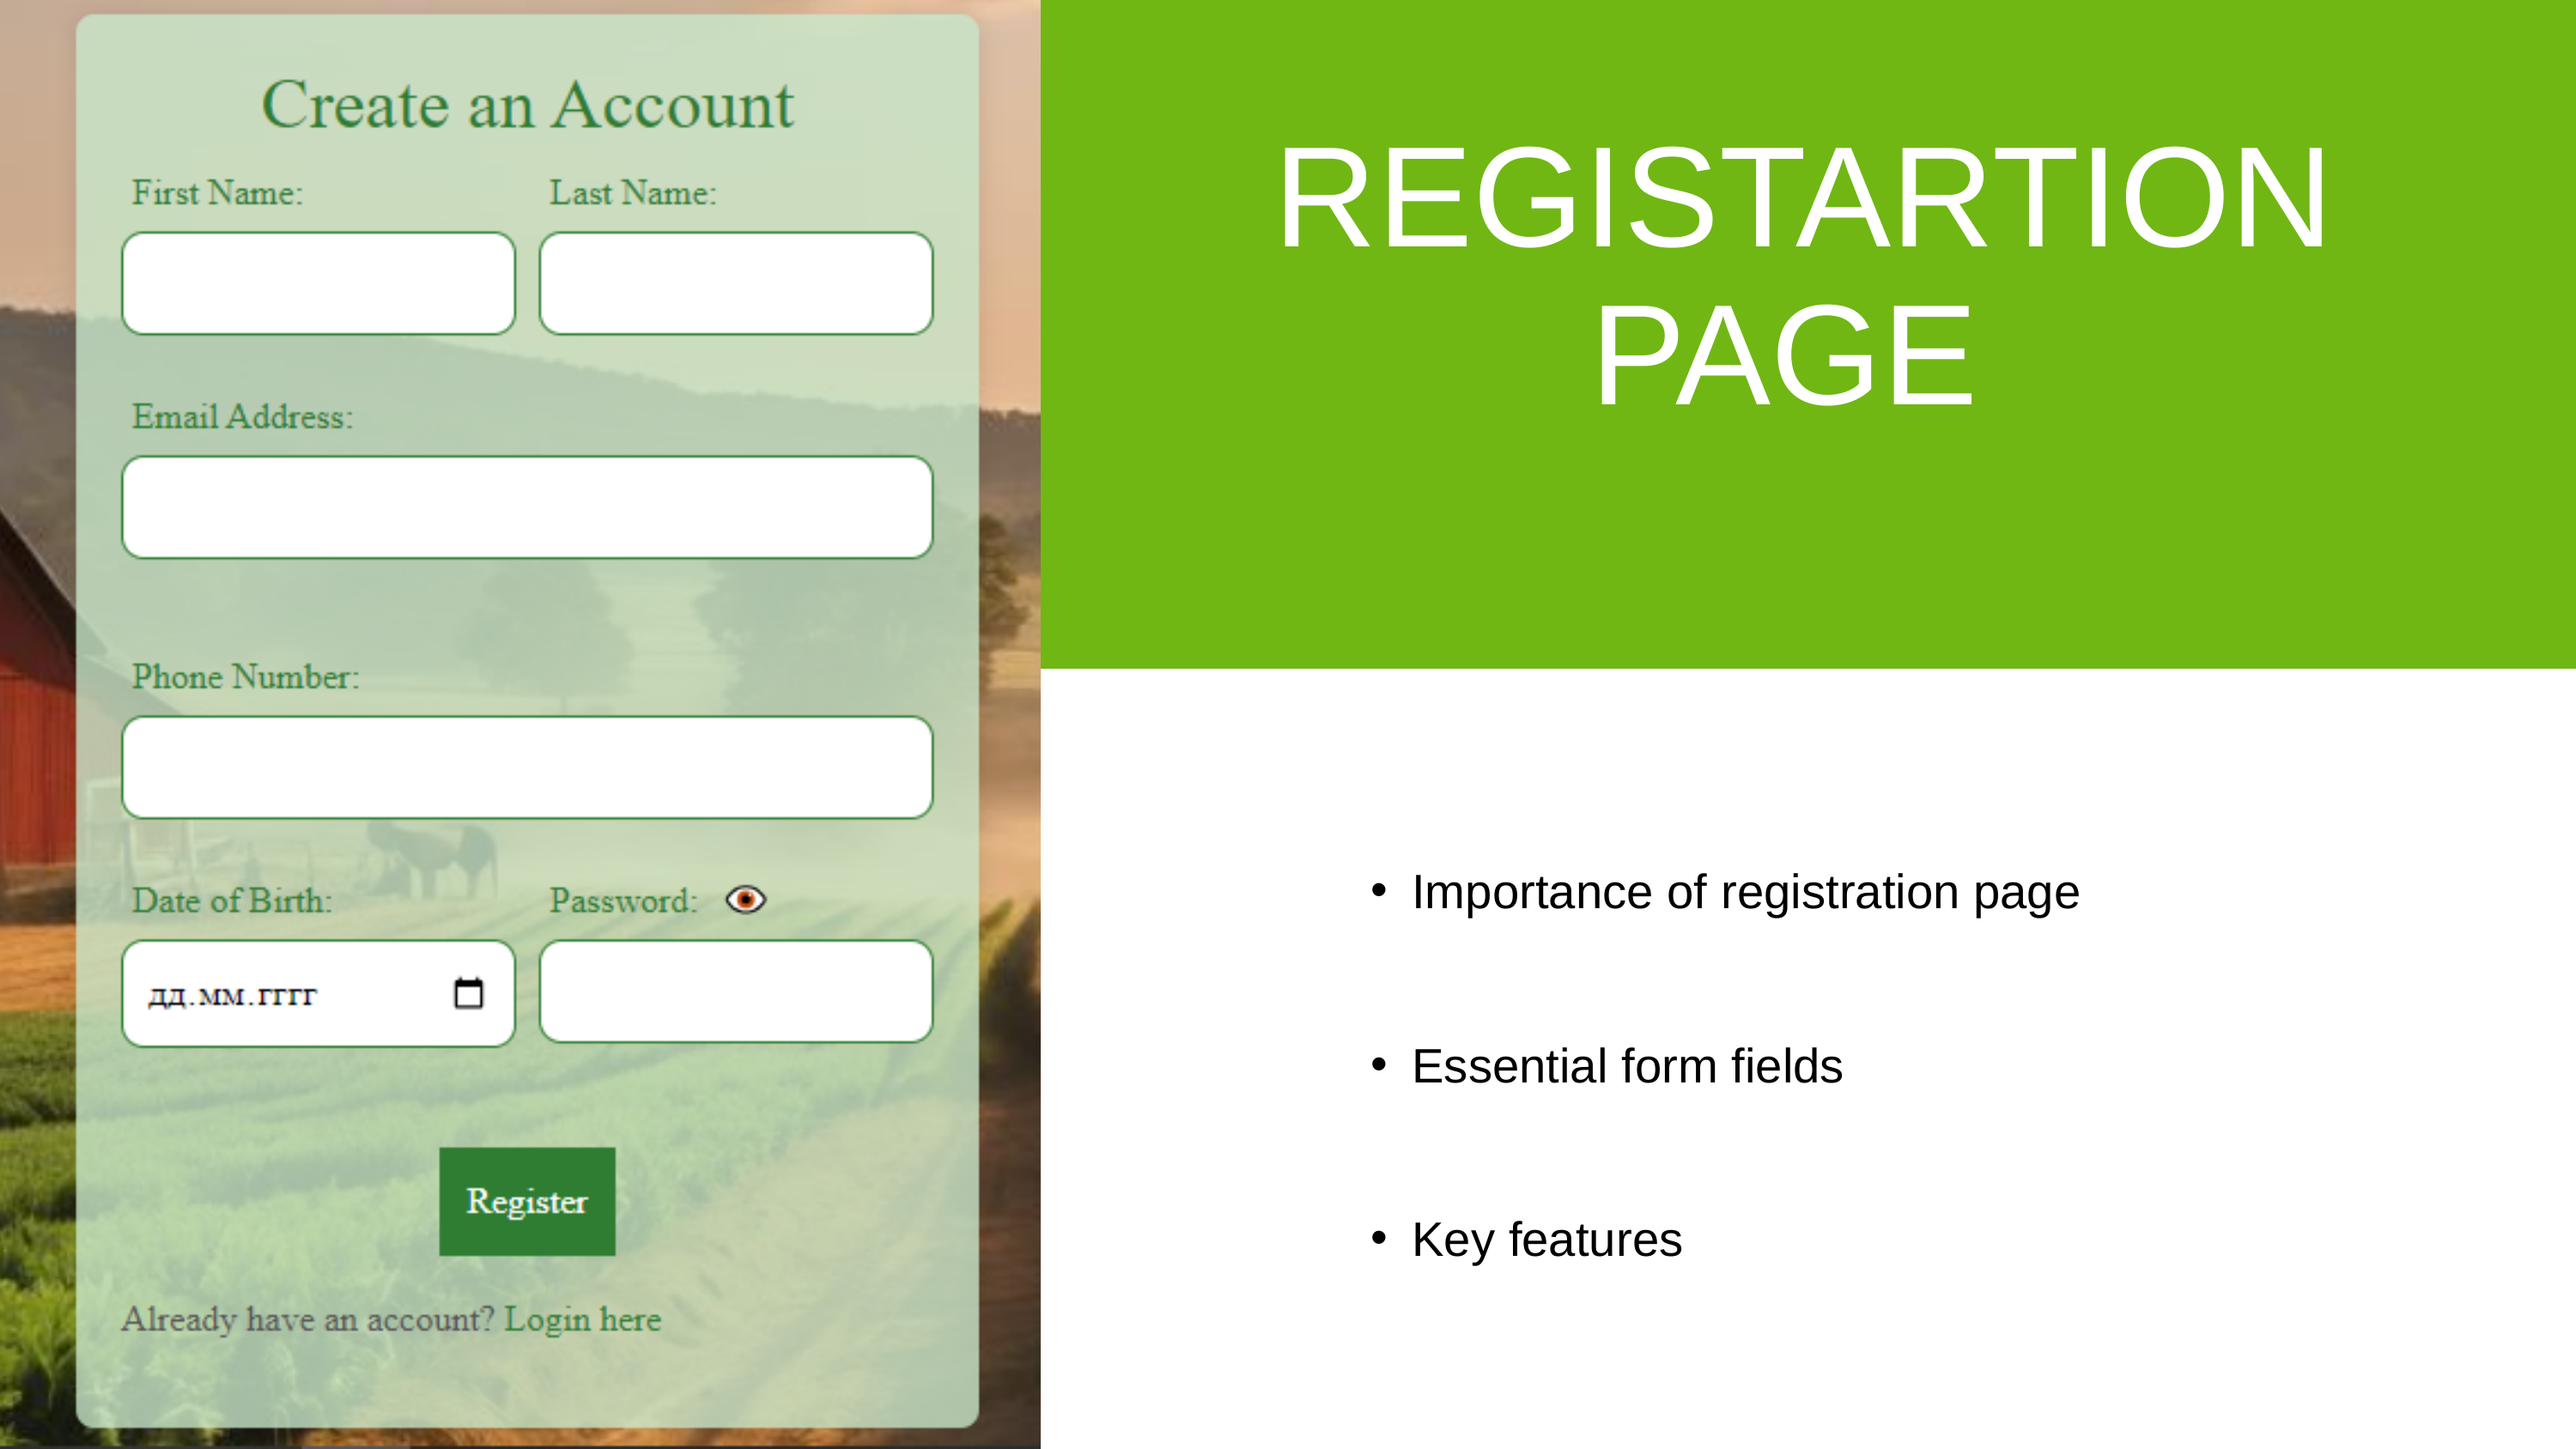

REGISTARTION PAGE
Importance of registration page
Essential form fields
Key features